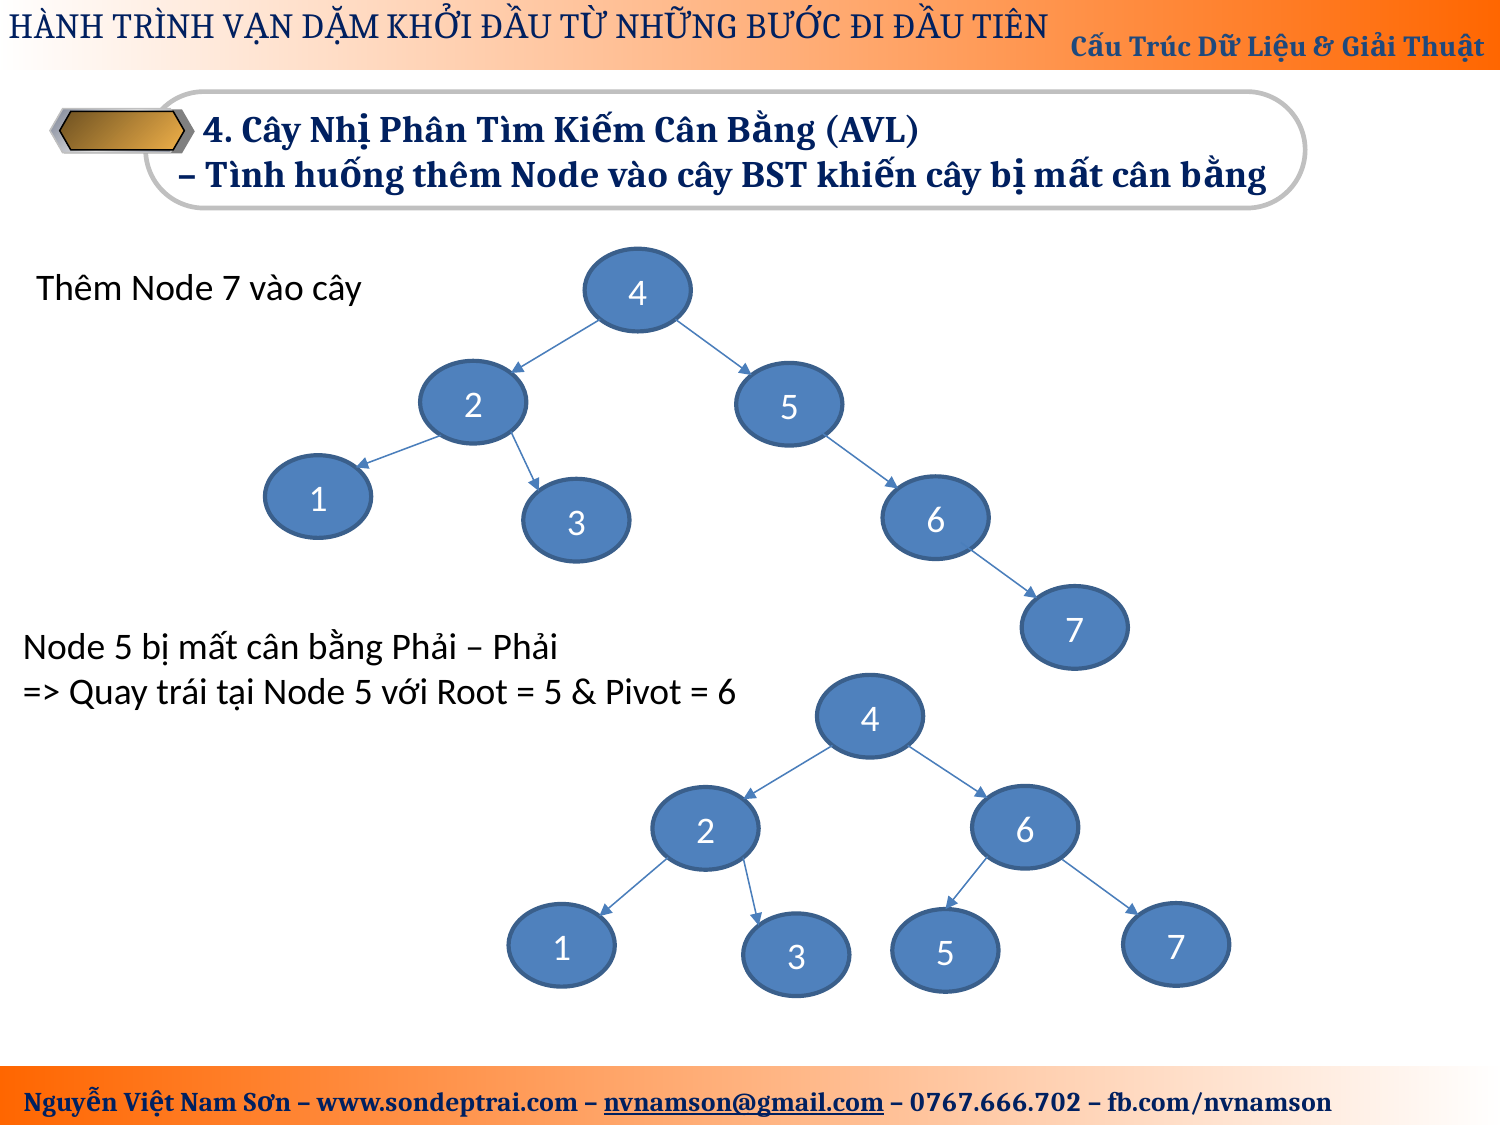

4. Cây Nhị Phân Tìm Kiếm Cân Bằng (AVL)
– Tình huống thêm Node vào cây BST khiến cây bị mất cân bằng

4
Thêm Node 7 vào cây
2
5
1
6
3
7
Node 5 bị mất cân bằng Phải – Phải
=> Quay trái tại Node 5 với Root = 5 & Pivot = 6
4
6
2
7
1
5
3